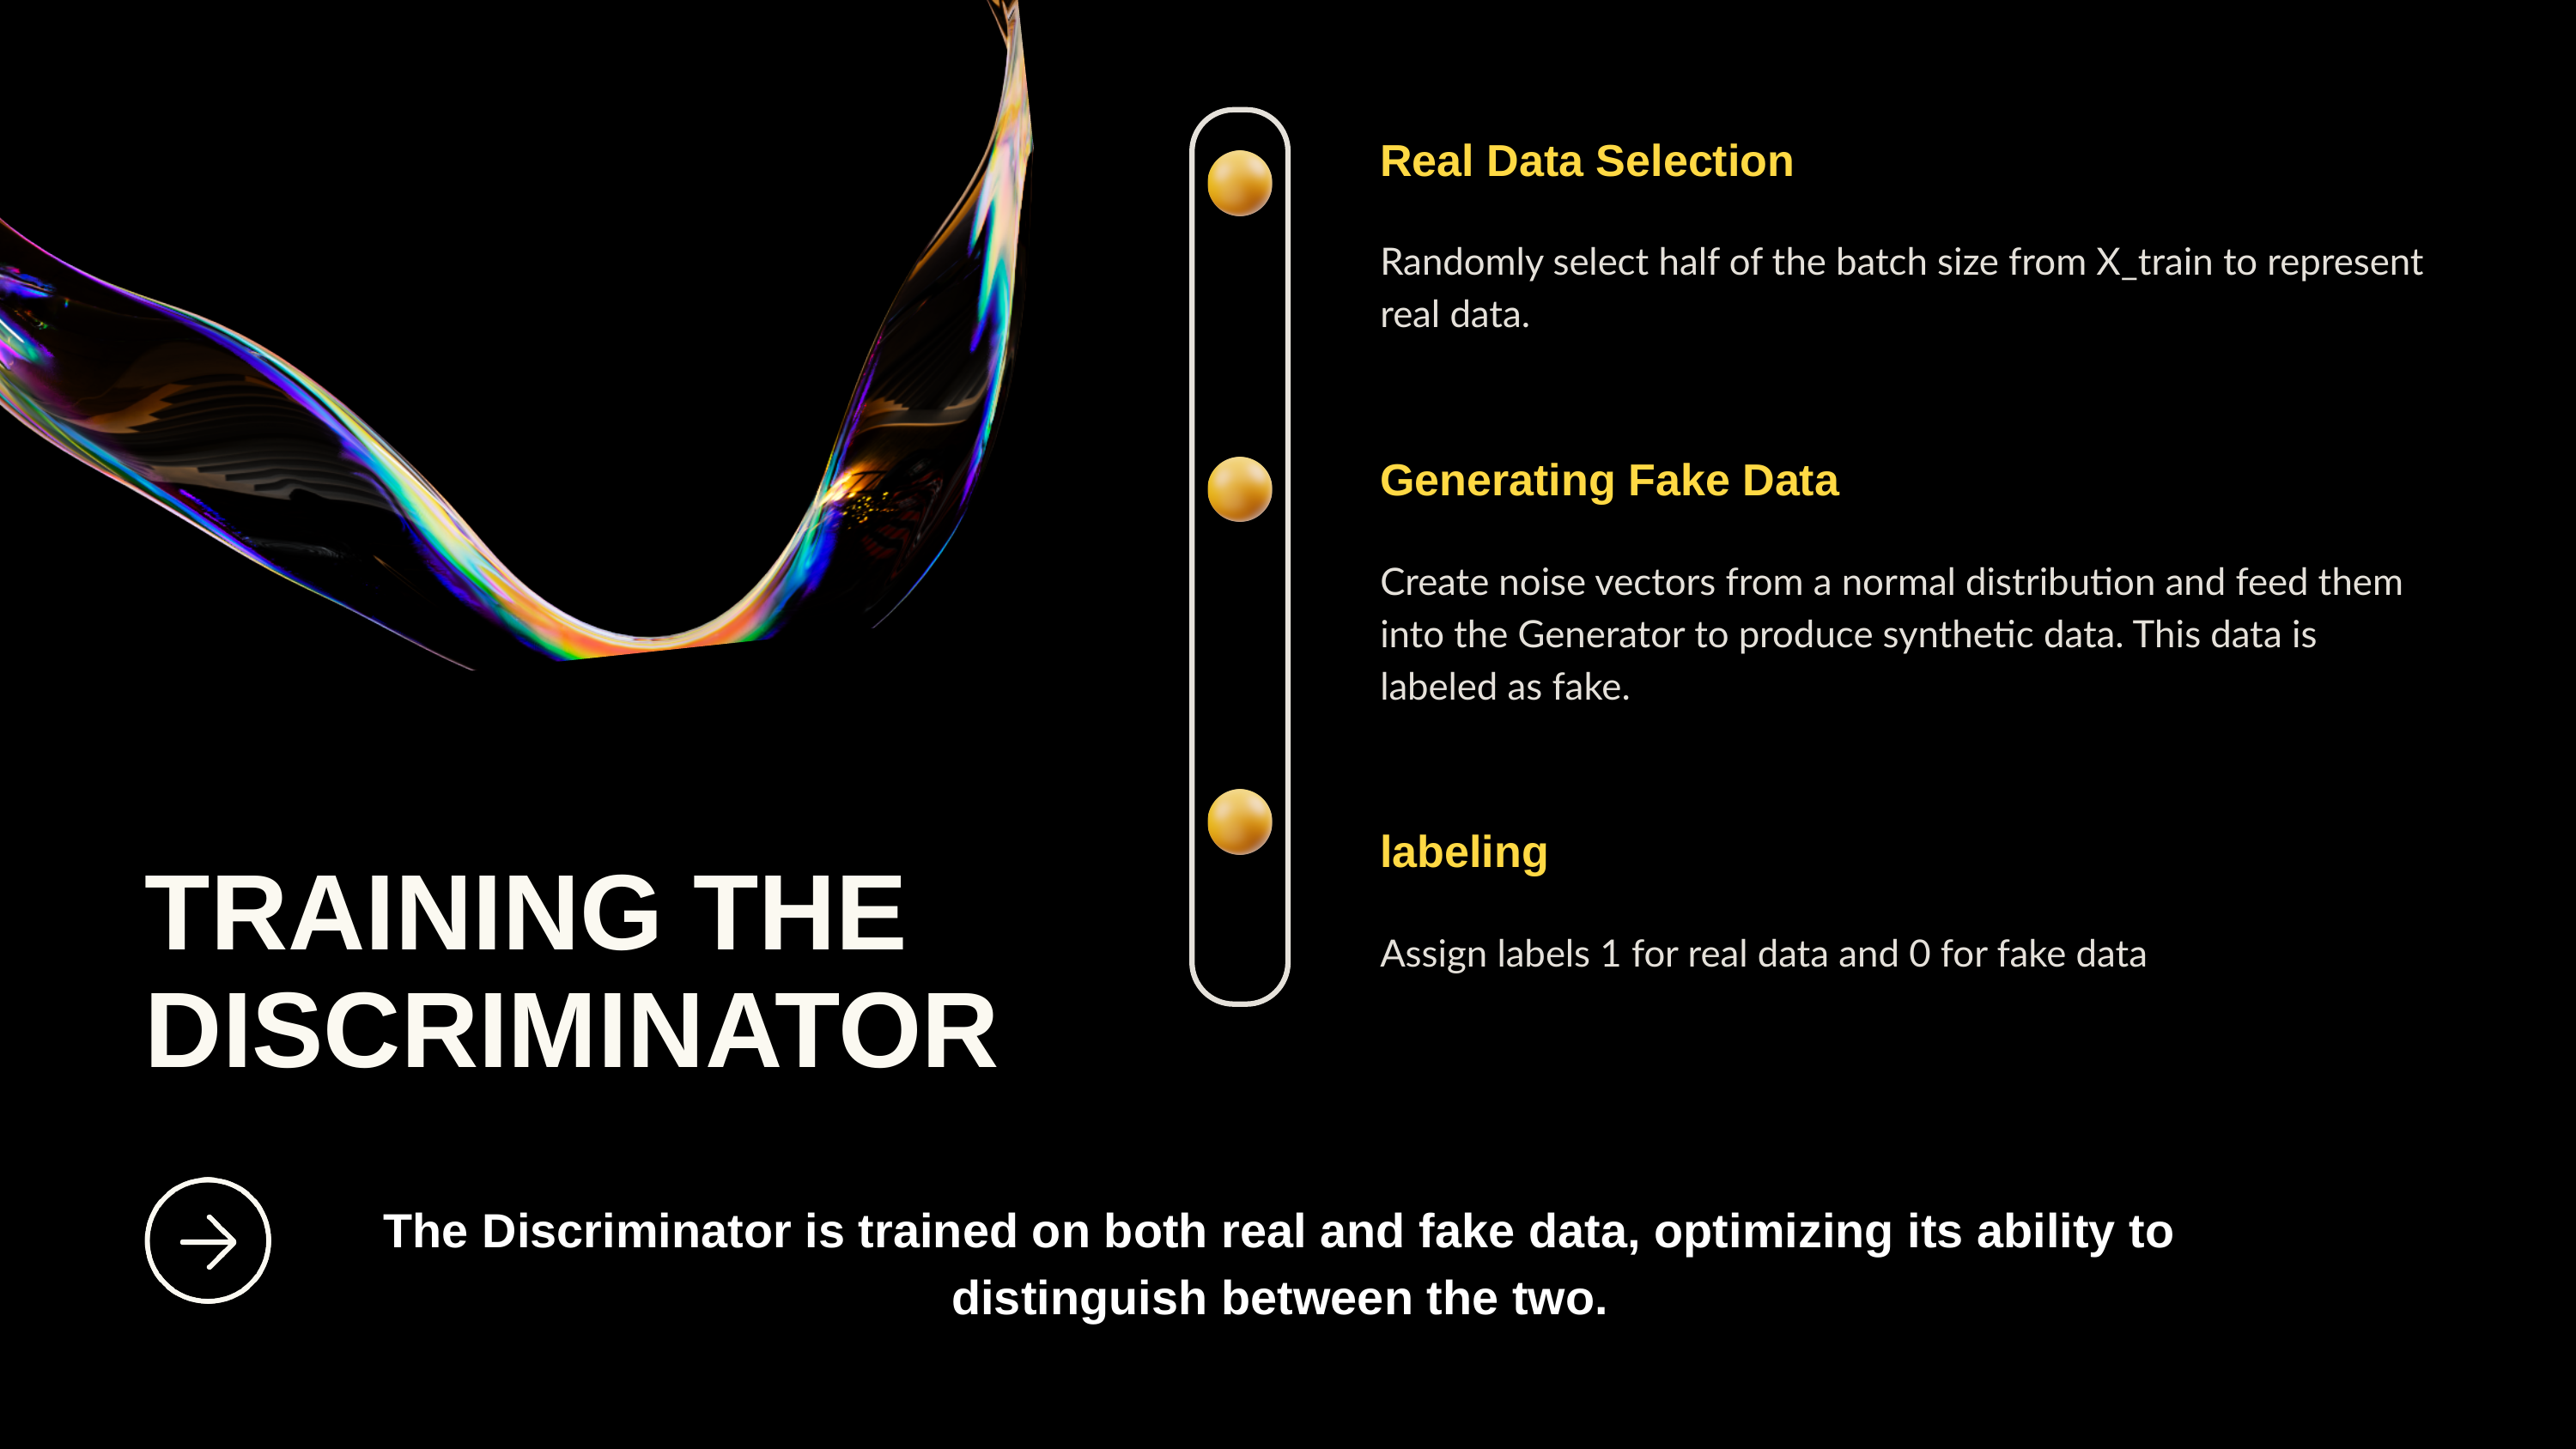

Real Data Selection

Randomly select half of the batch size from X_train to represent real data.

Generating Fake Data

Create noise vectors from a normal distribution and feed them into the Generator to produce synthetic data. This data is labeled as fake.

labeling
TRAINING THE DISCRIMINATOR
Assign labels 1 for real data and 0 for fake data

The Discriminator is trained on both real and fake data, optimizing its ability to distinguish between the two.